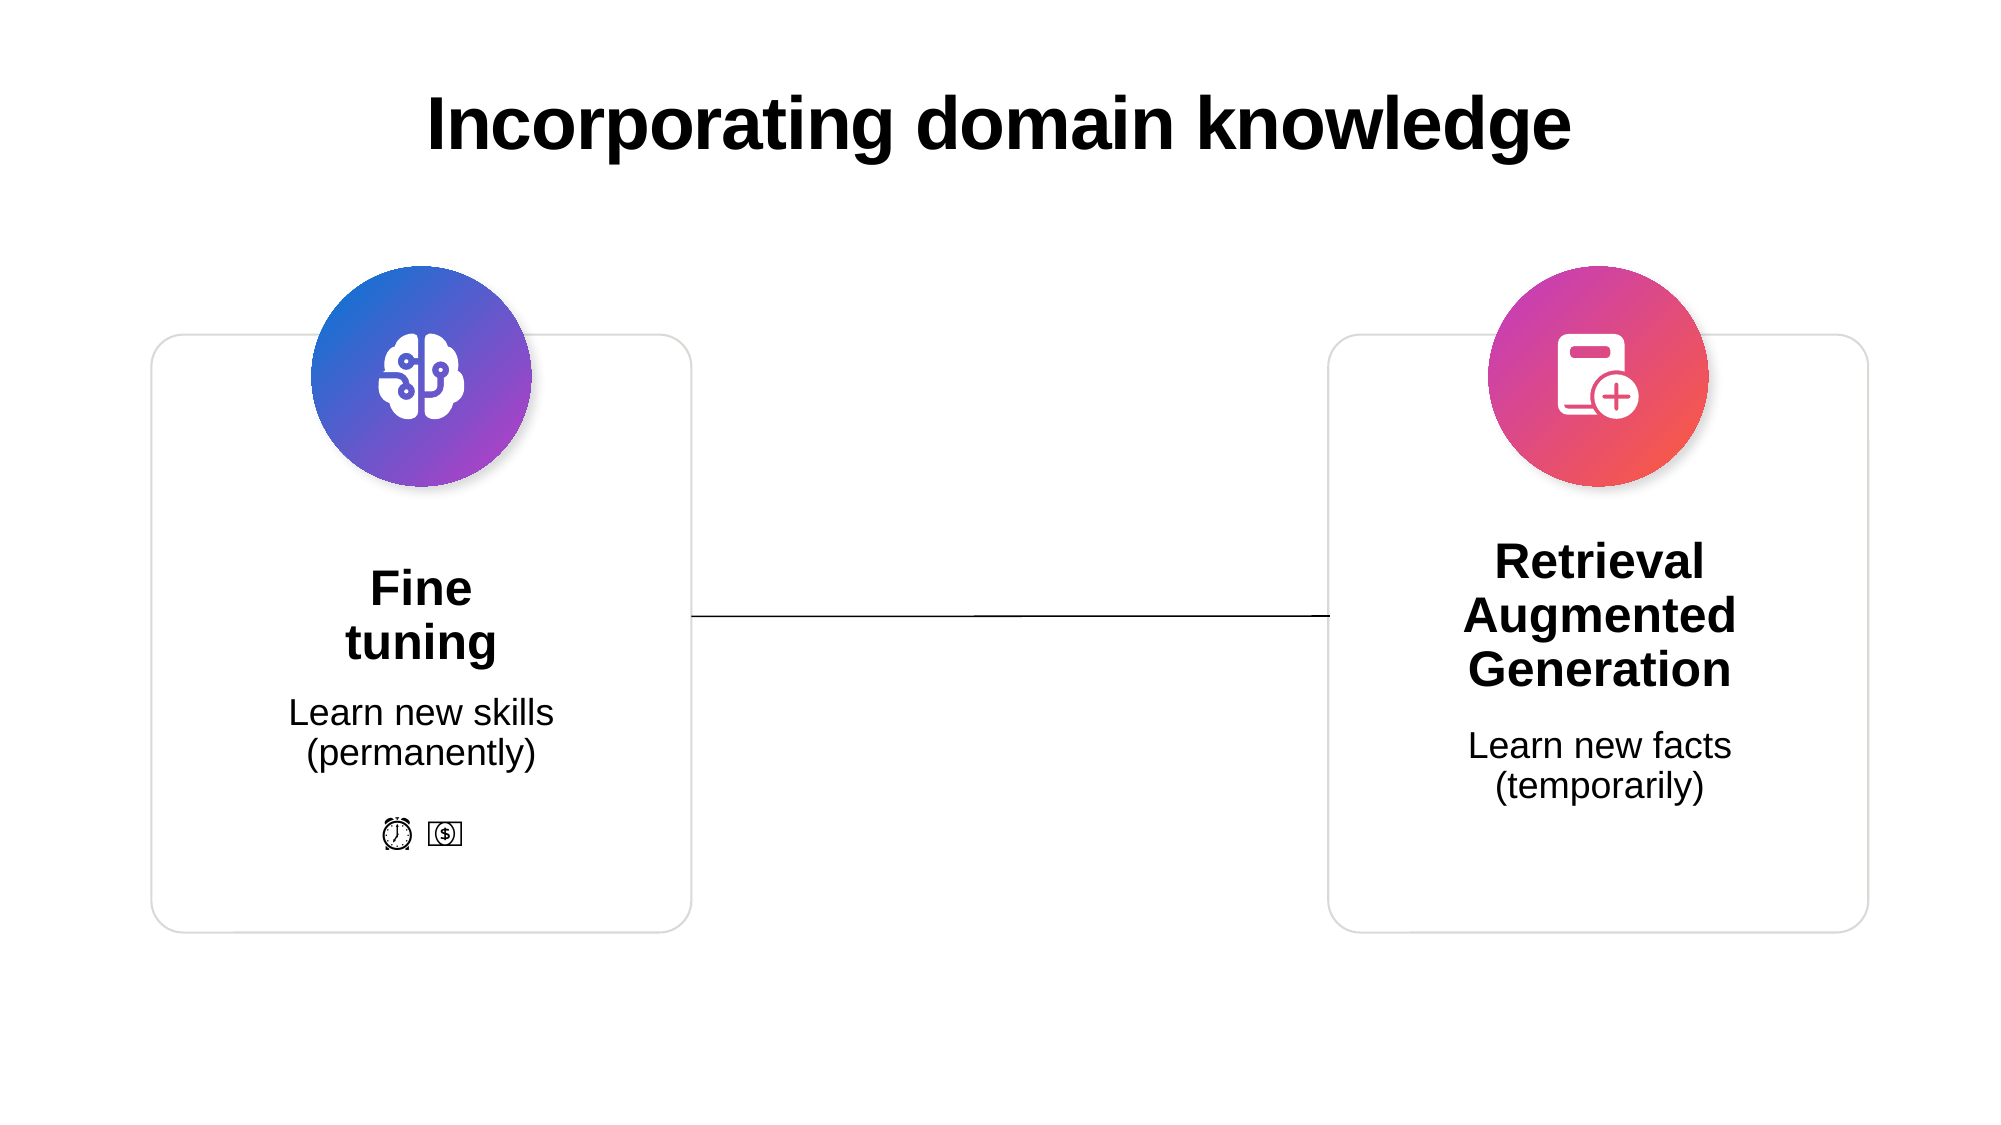

# Incorporating domain knowledge

Retrieval
Augmented
Generation
Fine
tuning
Learn new skills
(permanently)

⏰ 💵
Learn new facts
(temporarily)